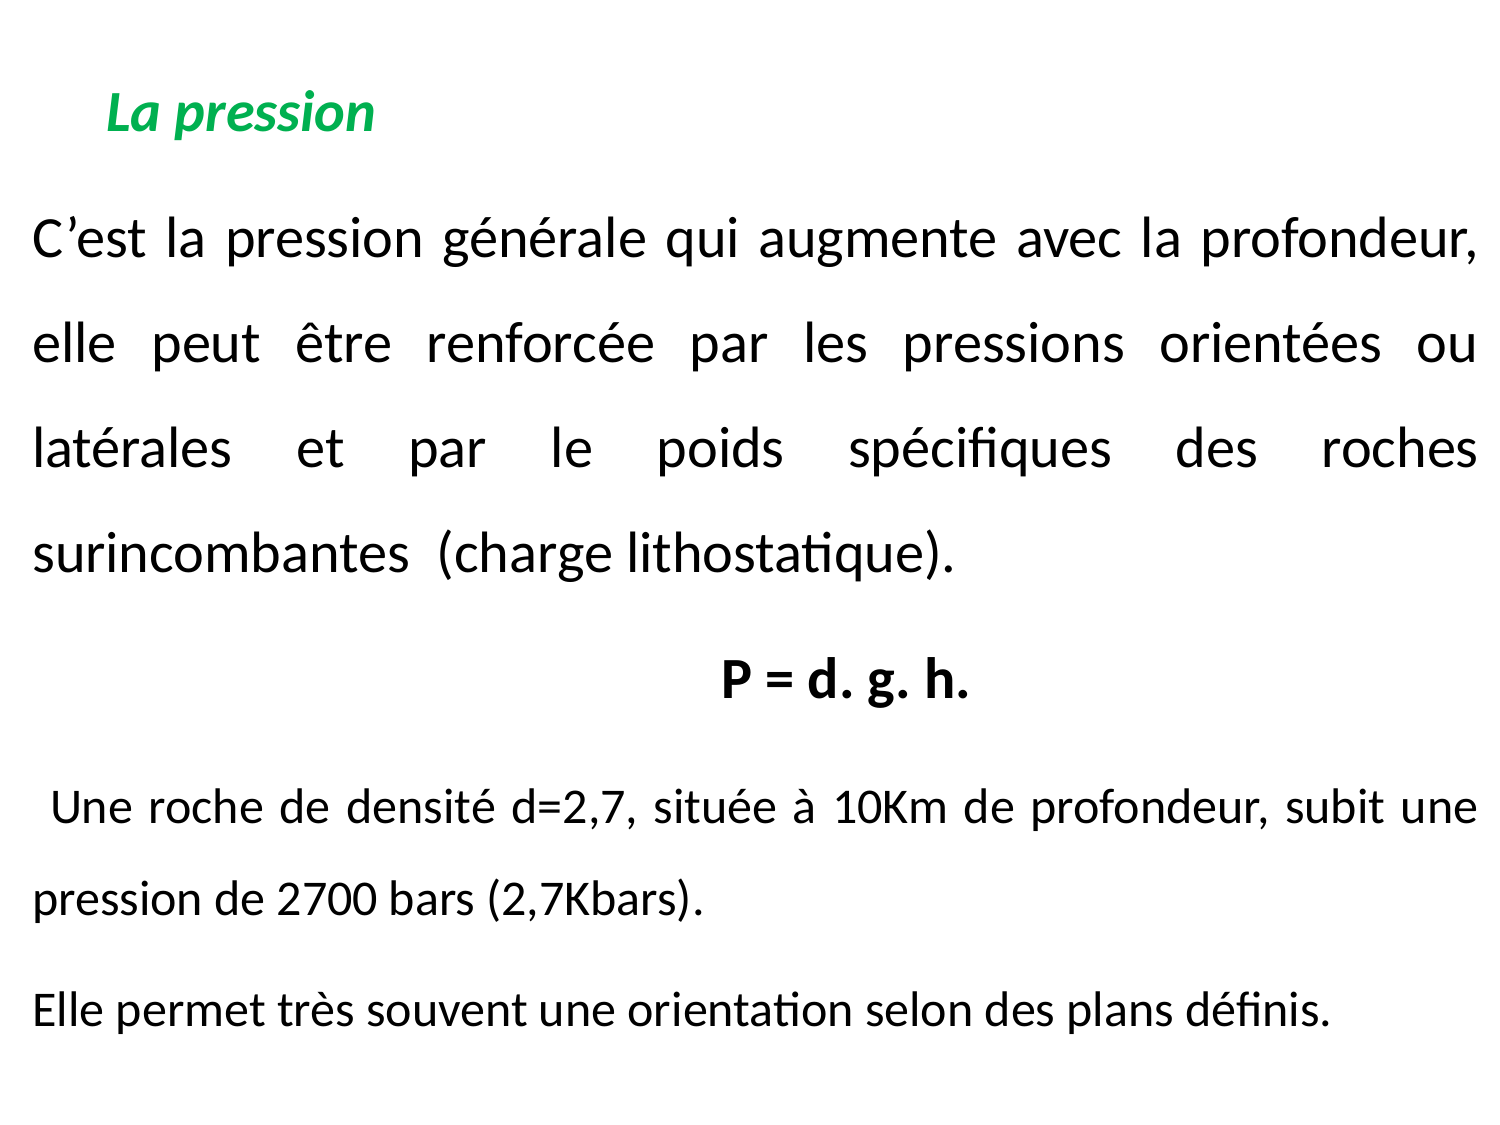

La pression
C’est la pression générale qui augmente avec la profondeur, elle peut être renforcée par les pressions orientées ou latérales et par le poids spécifiques des roches surincombantes  (charge lithostatique).
                                                    P = d. g. h.
 Une roche de densité d=2,7, située à 10Km de profondeur, subit une pression de 2700 bars (2,7Kbars).
Elle permet très souvent une orientation selon des plans définis.